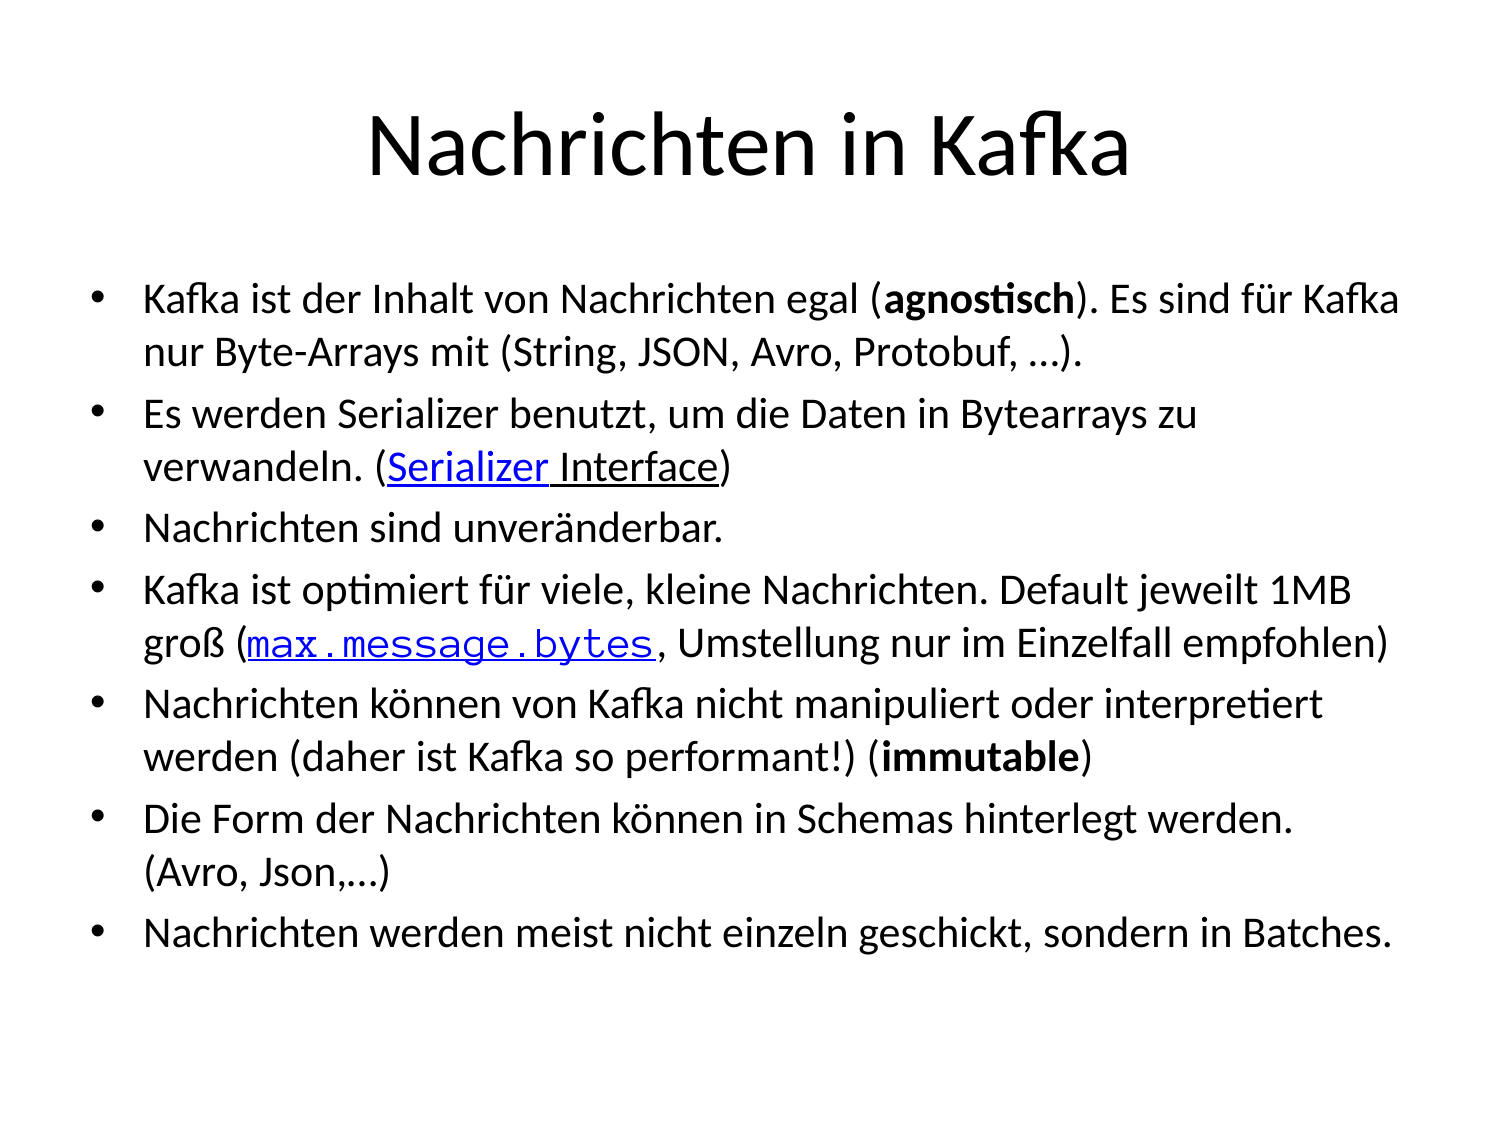

# Nachrichten in Kafka
Kafka ist der Inhalt von Nachrichten egal (agnostisch). Es sind für Kafka nur Byte-Arrays mit (String, JSON, Avro, Protobuf, …).
Es werden Serializer benutzt, um die Daten in Bytearrays zu verwandeln. (Serializer Interface)
Nachrichten sind unveränderbar.
Kafka ist optimiert für viele, kleine Nachrichten. Default jeweilt 1MB groß (max.message.bytes, Umstellung nur im Einzelfall empfohlen)
Nachrichten können von Kafka nicht manipuliert oder interpretiert werden (daher ist Kafka so performant!) (immutable)
Die Form der Nachrichten können in Schemas hinterlegt werden. (Avro, Json,…)
Nachrichten werden meist nicht einzeln geschickt, sondern in Batches.